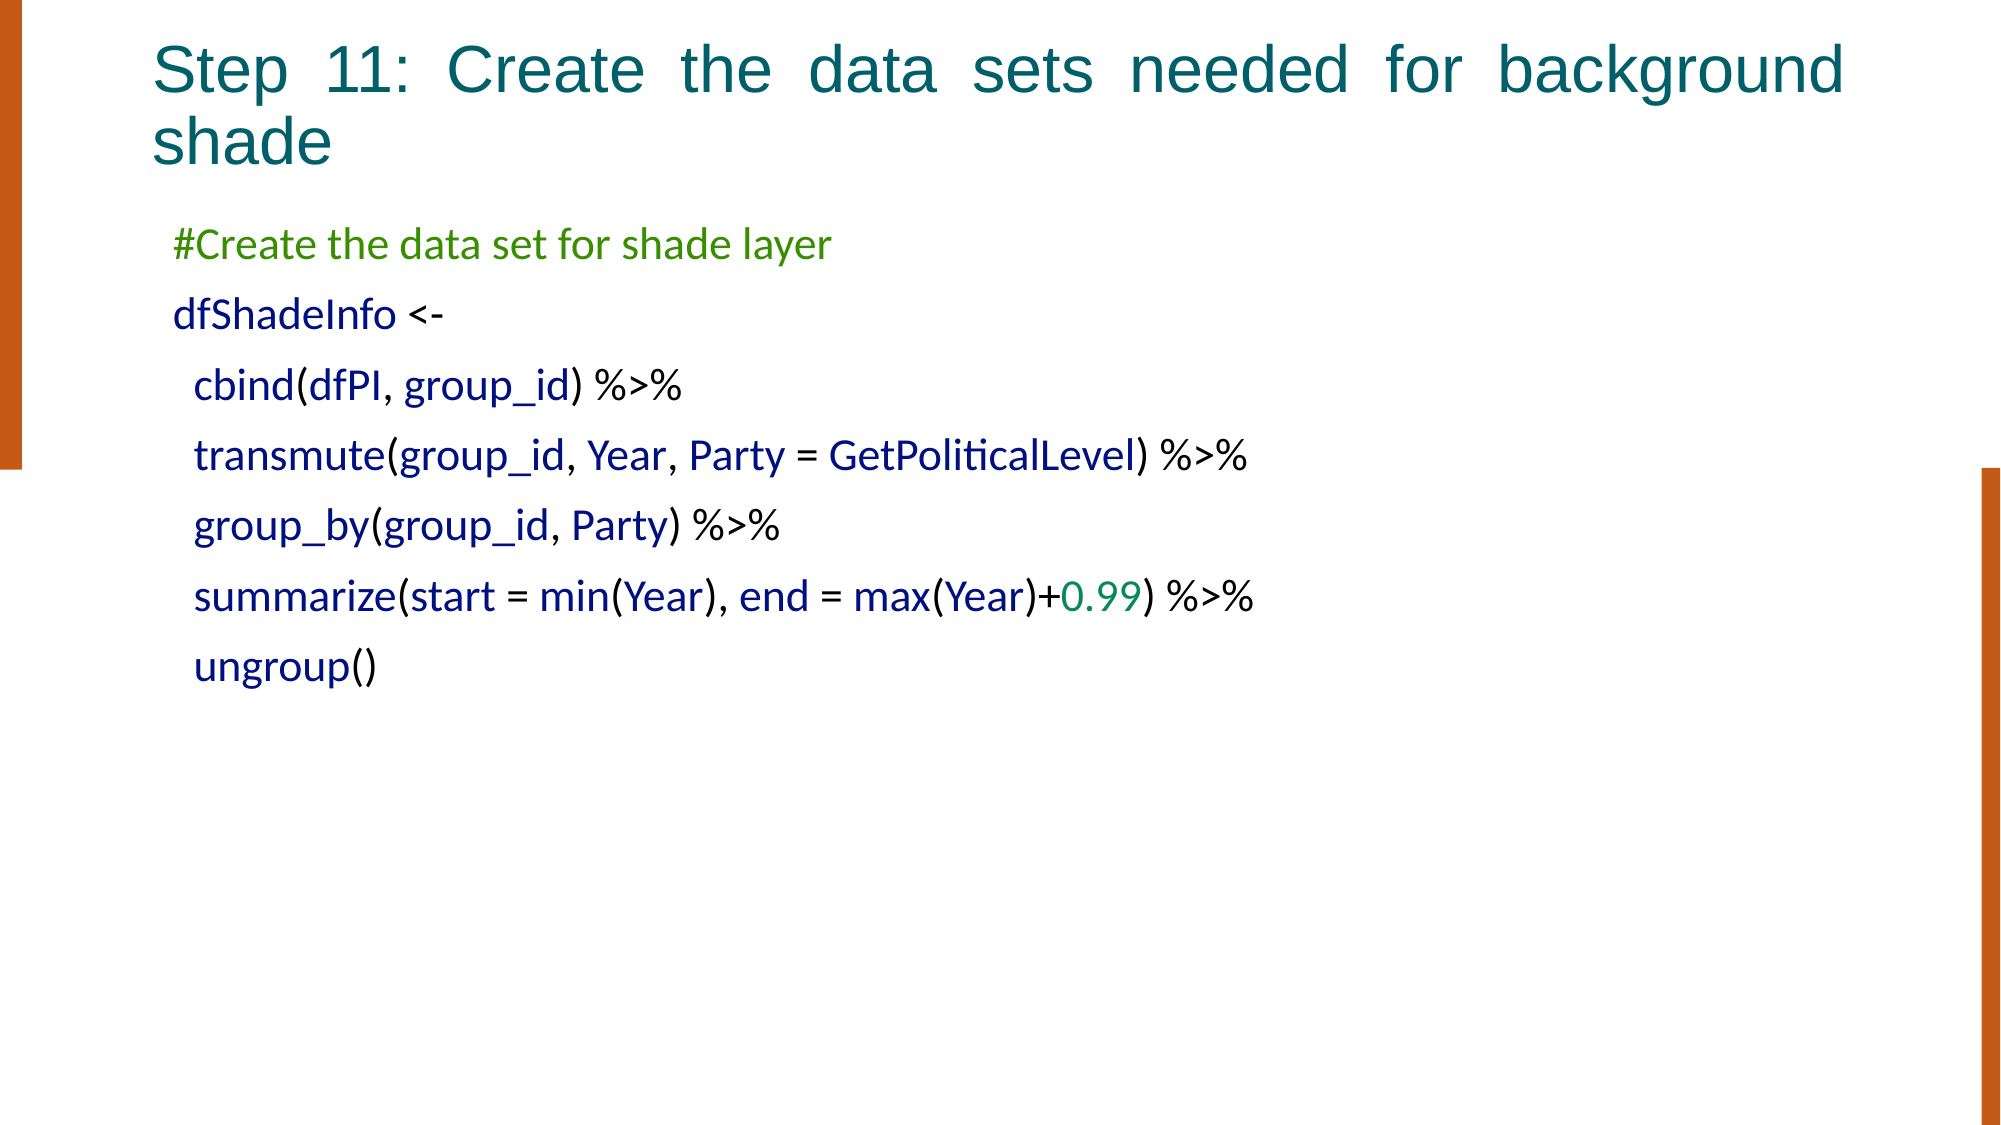

# Step 11: Create the data sets needed for background shade
  #Create the data set for shade layer
  dfShadeInfo <-
    cbind(dfPI, group_id) %>%
    transmute(group_id, Year, Party = GetPoliticalLevel) %>%
    group_by(group_id, Party) %>%
    summarize(start = min(Year), end = max(Year)+0.99) %>%
    ungroup()